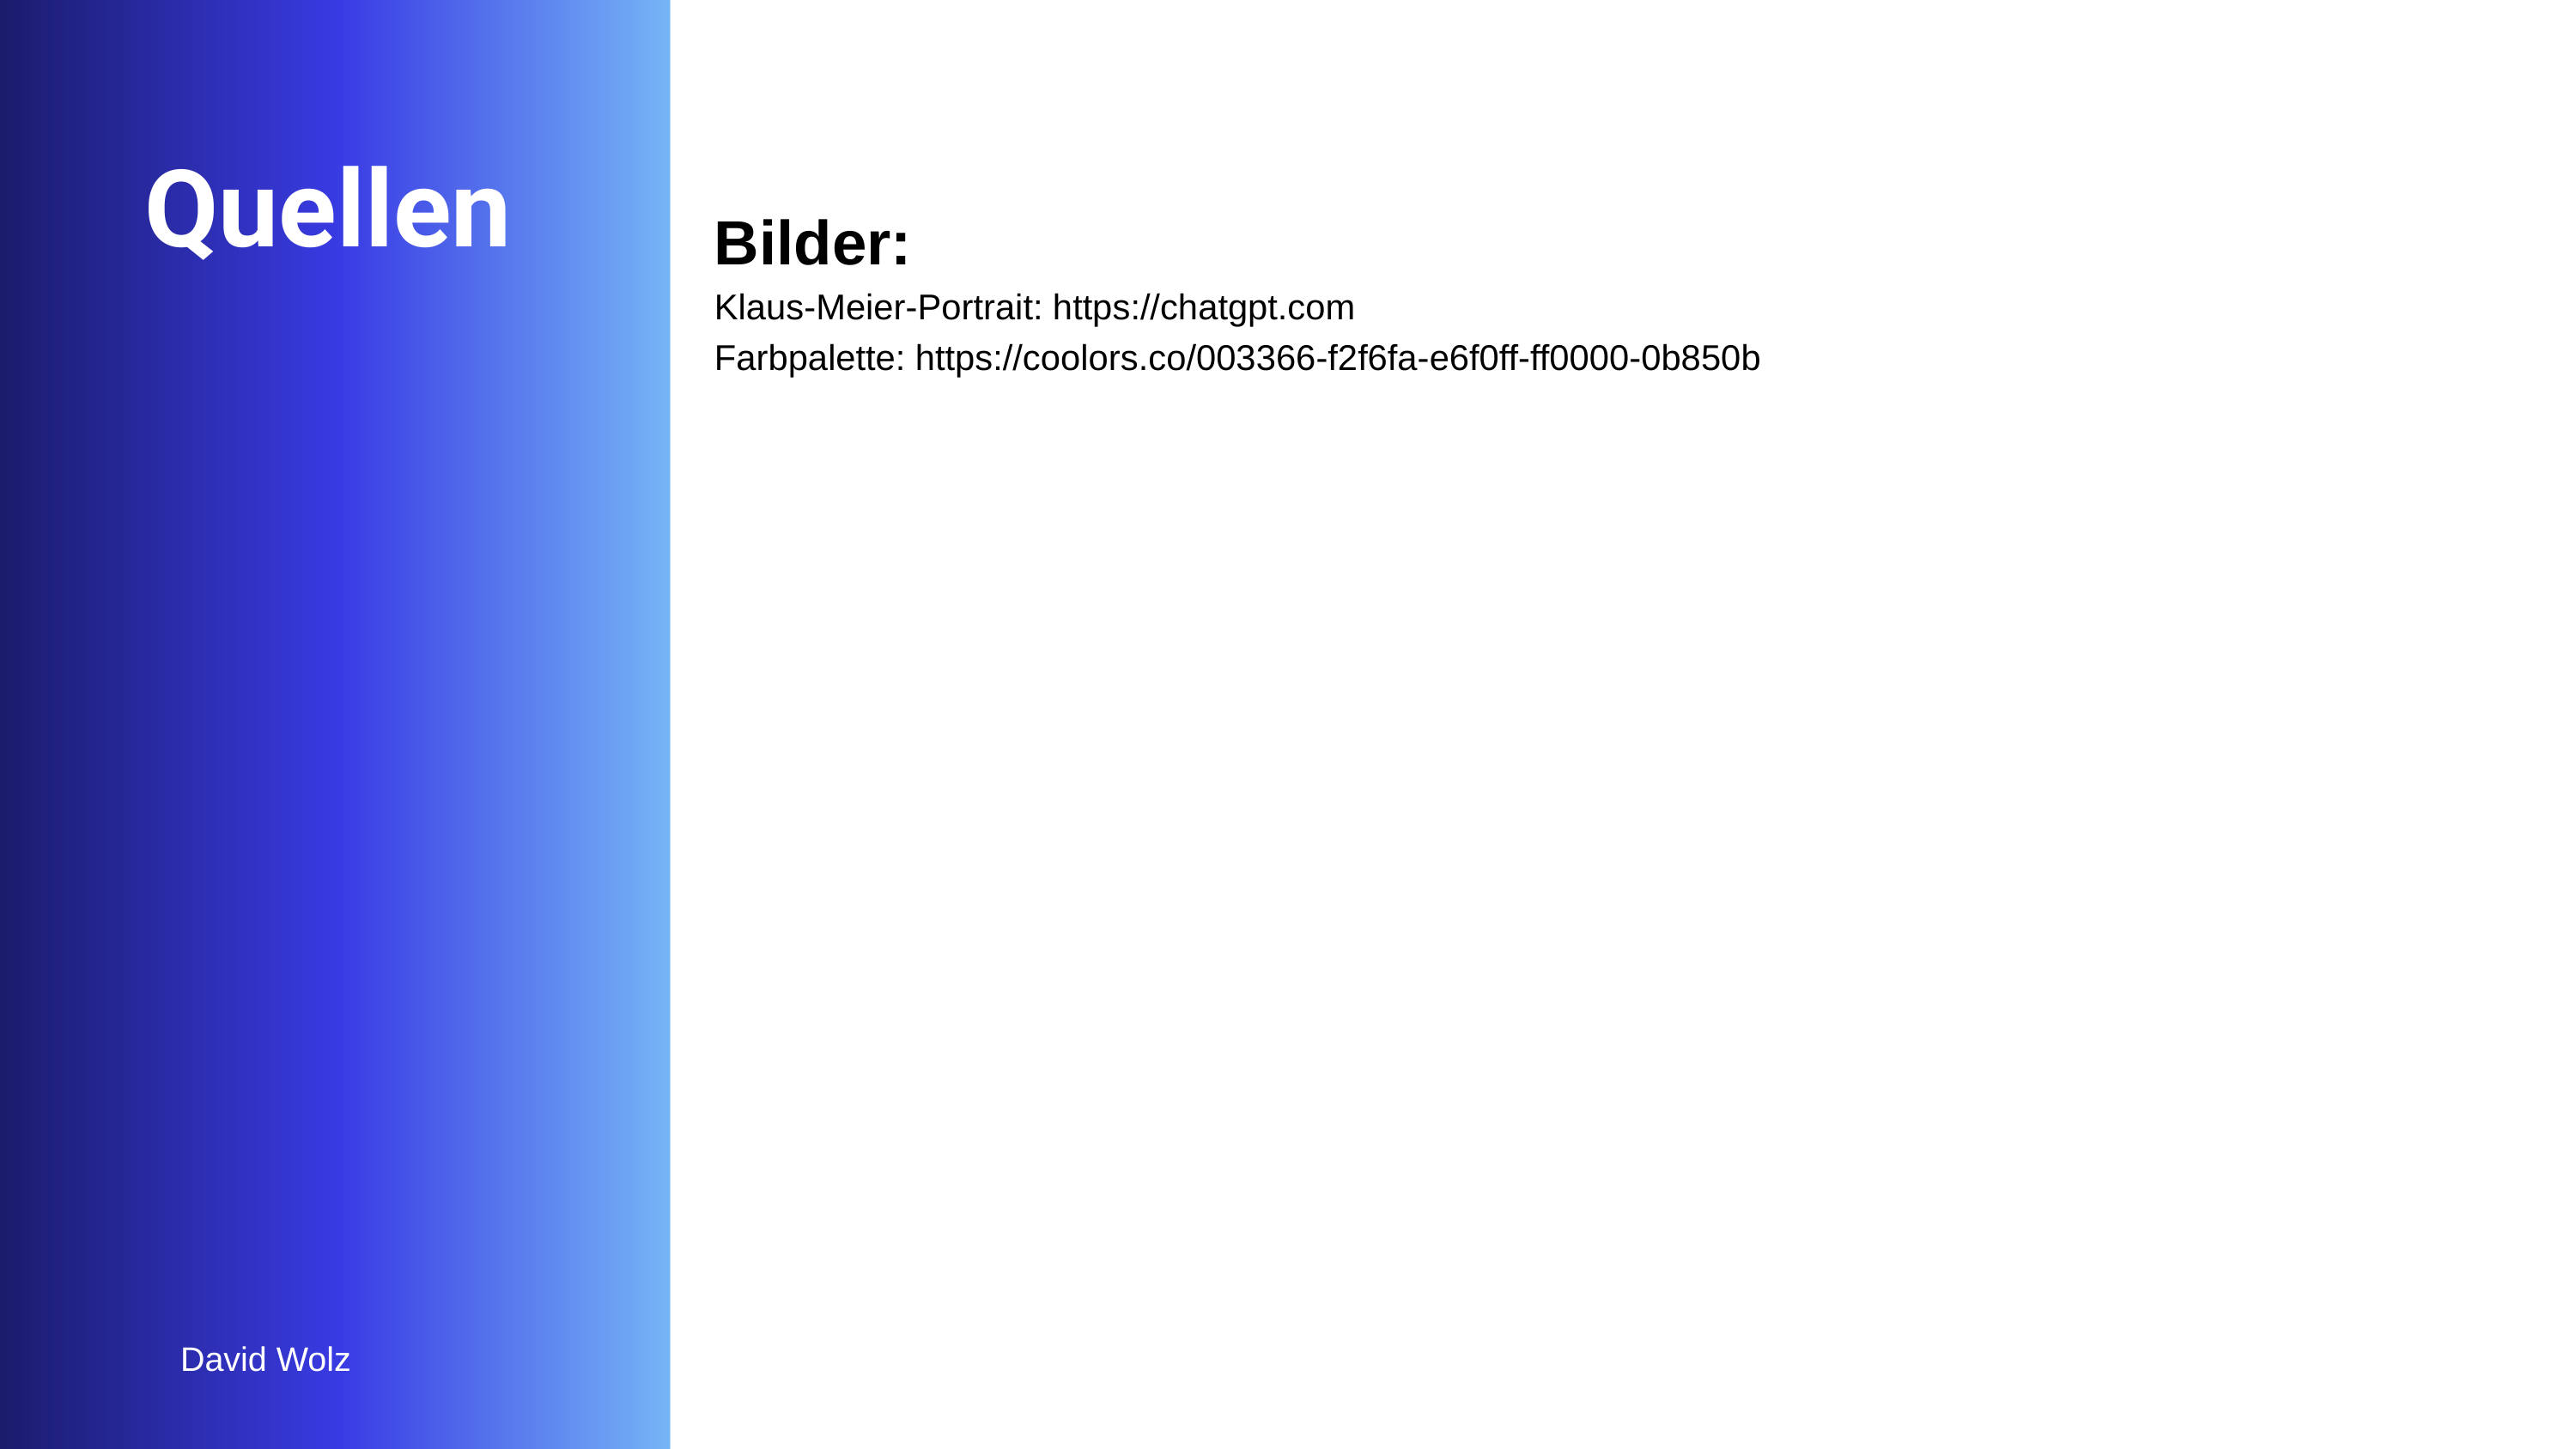

Quellen
Bilder:
Klaus-Meier-Portrait: https://chatgpt.com
Farbpalette: https://coolors.co/003366-f2f6fa-e6f0ff-ff0000-0b850b

David Wolz